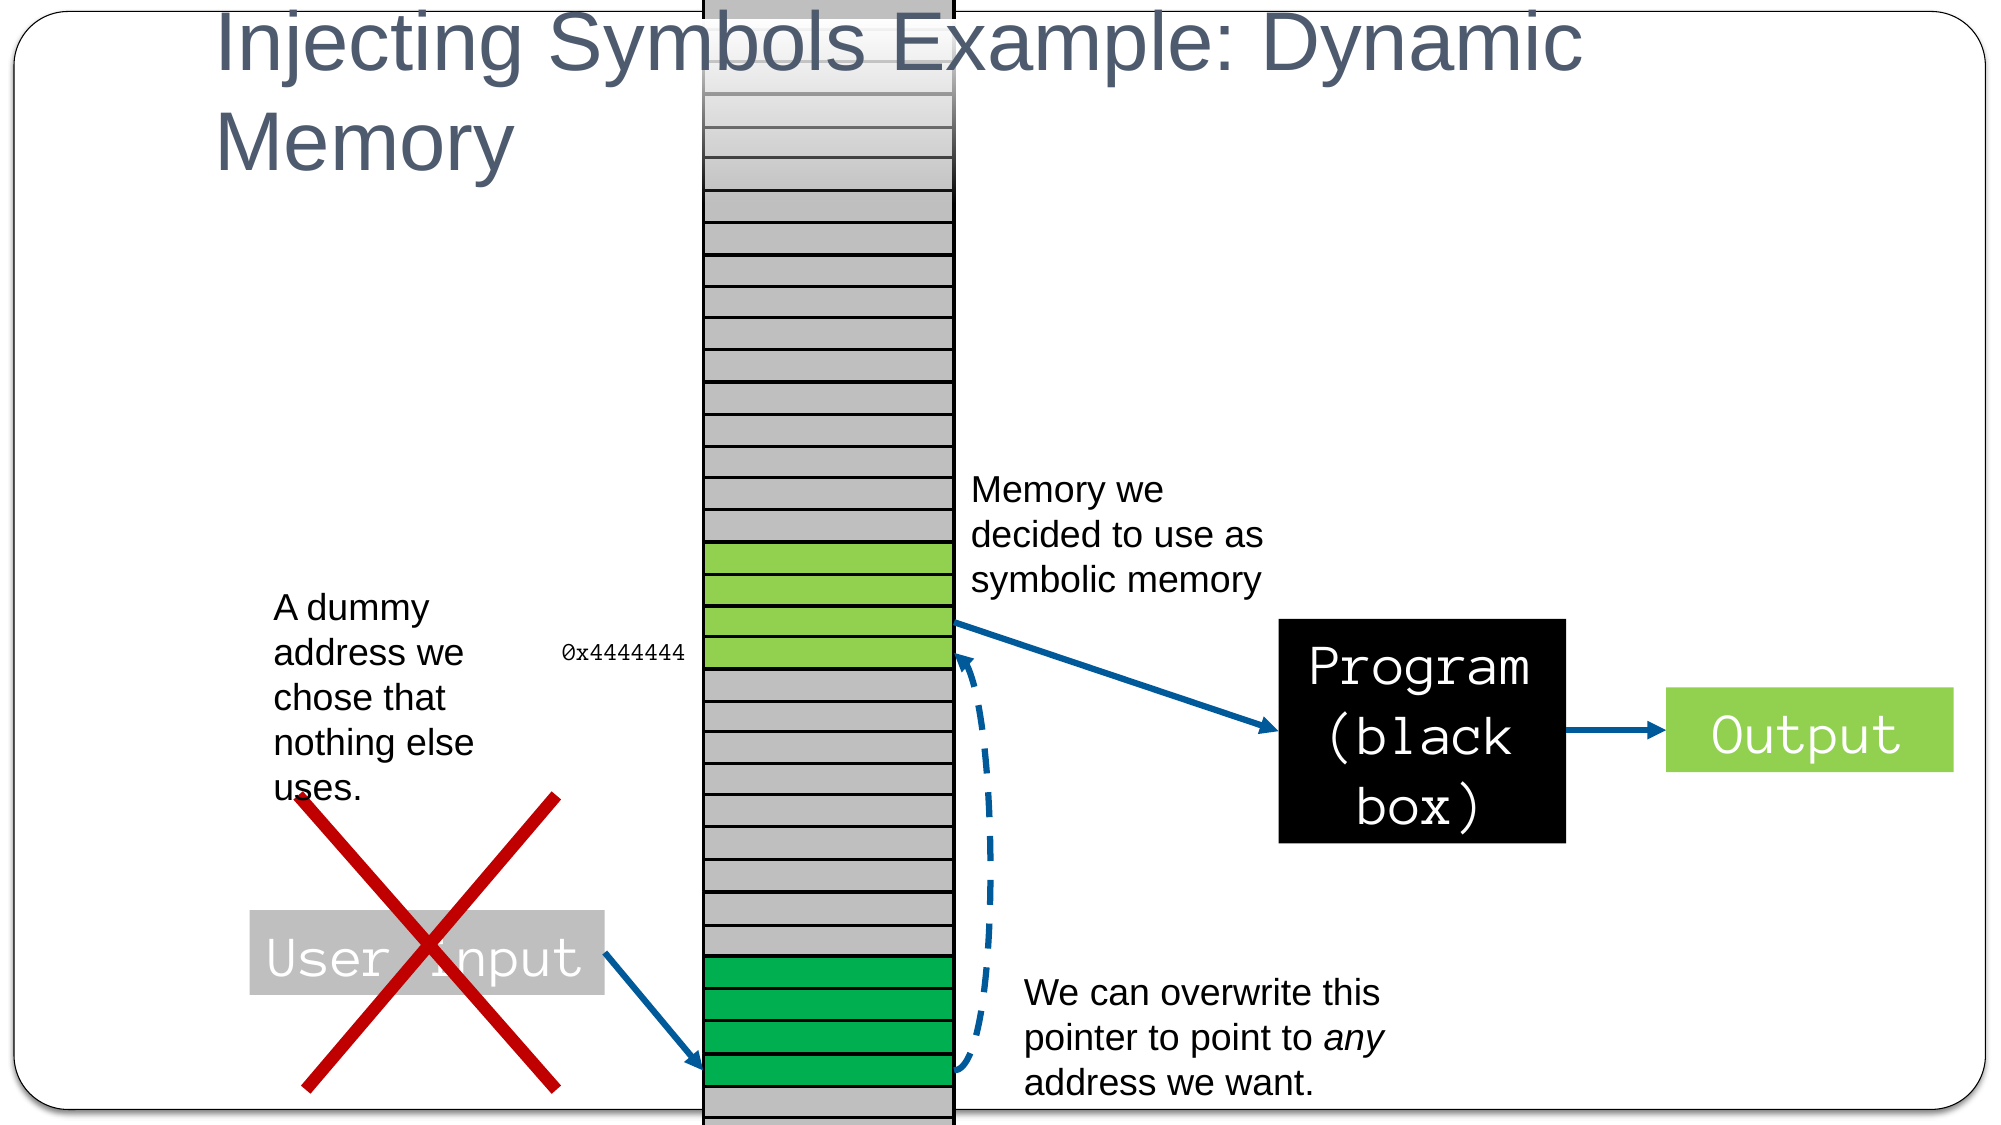

# Injecting Symbols Example: Dynamic Memory

Memory we decided to use as symbolic memory

A dummy address we chose that nothing else uses.

Program (black box)
0x4444444

Output

User input

We can overwrite this pointer to point to any address we want.